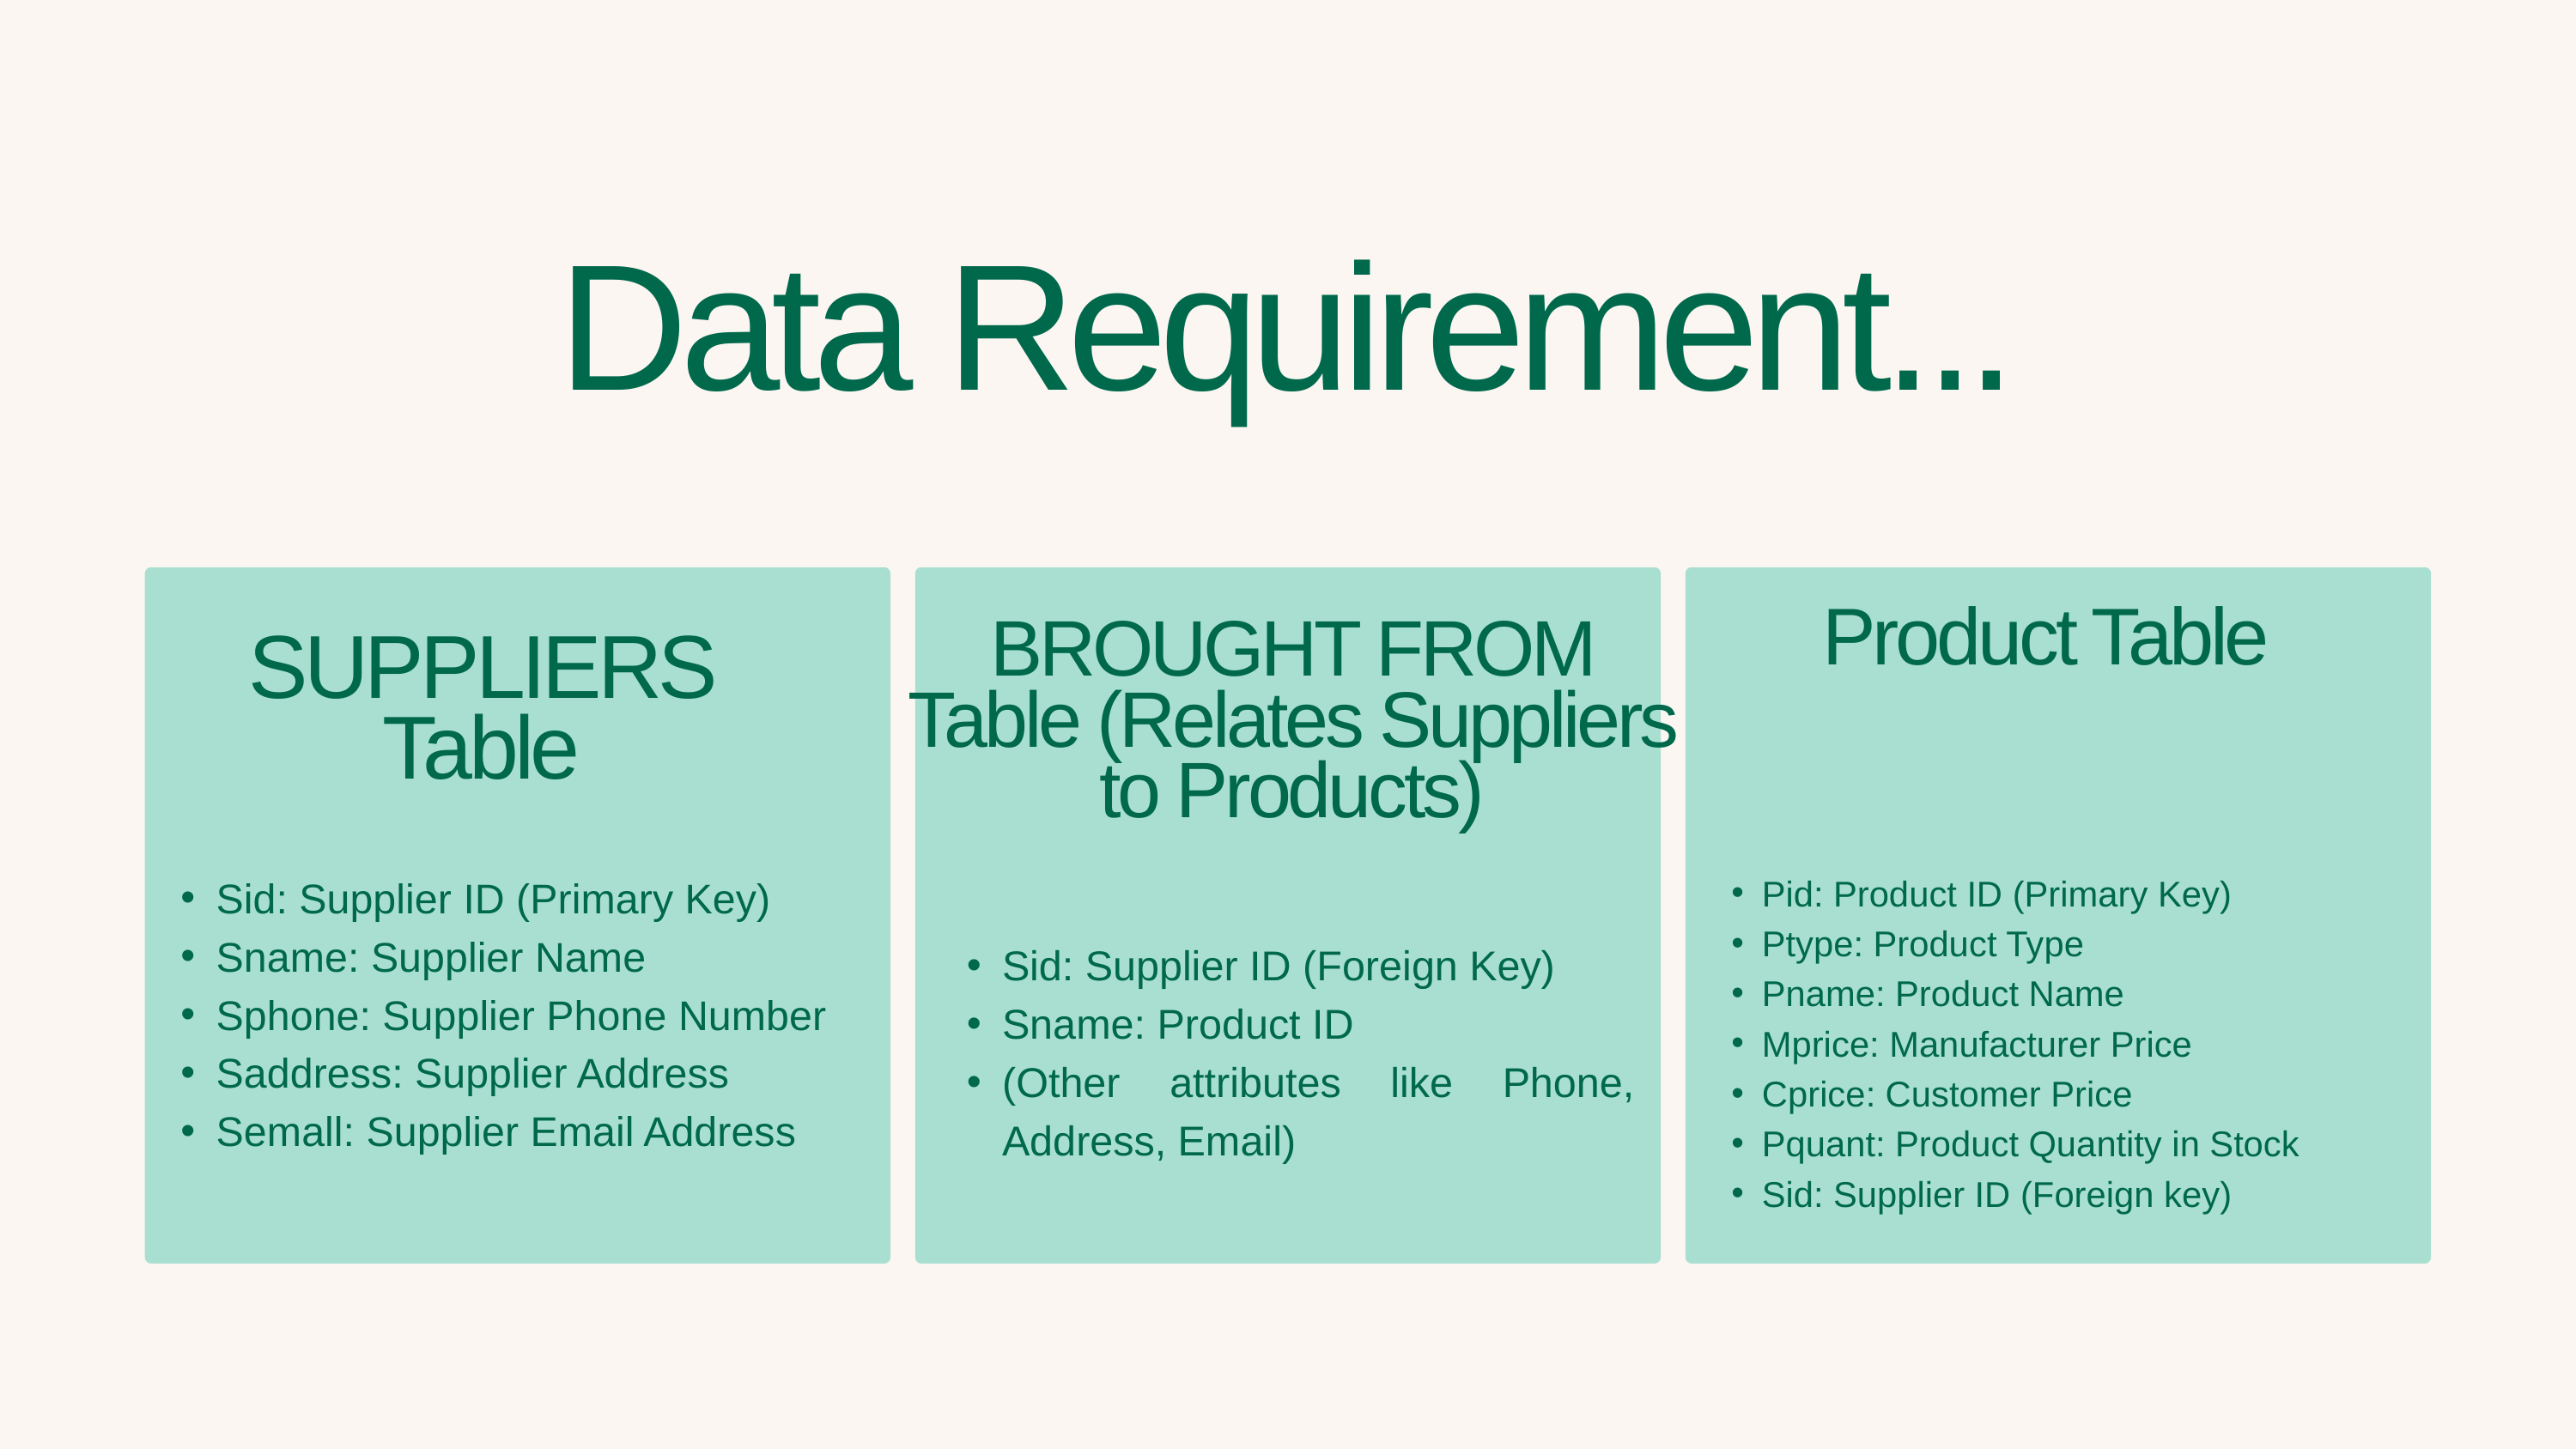

Data Requirement...

Product Table
BROUGHT FROM Table (Relates Suppliers to Products)
SUPPLIERS Table
Sid: Supplier ID (Primary Key)
Sname: Supplier Name
Sphone: Supplier Phone Number
Saddress: Supplier Address
Semall: Supplier Email Address

Pid: Product ID (Primary Key)
Ptype: Product Type
Pname: Product Name
Mprice: Manufacturer Price
Cprice: Customer Price
Pquant: Product Quantity in Stock
Sid: Supplier ID (Foreign key)

Sid: Supplier ID (Foreign Key)
Sname: Product ID
(Other attributes like Phone, Address, Email)